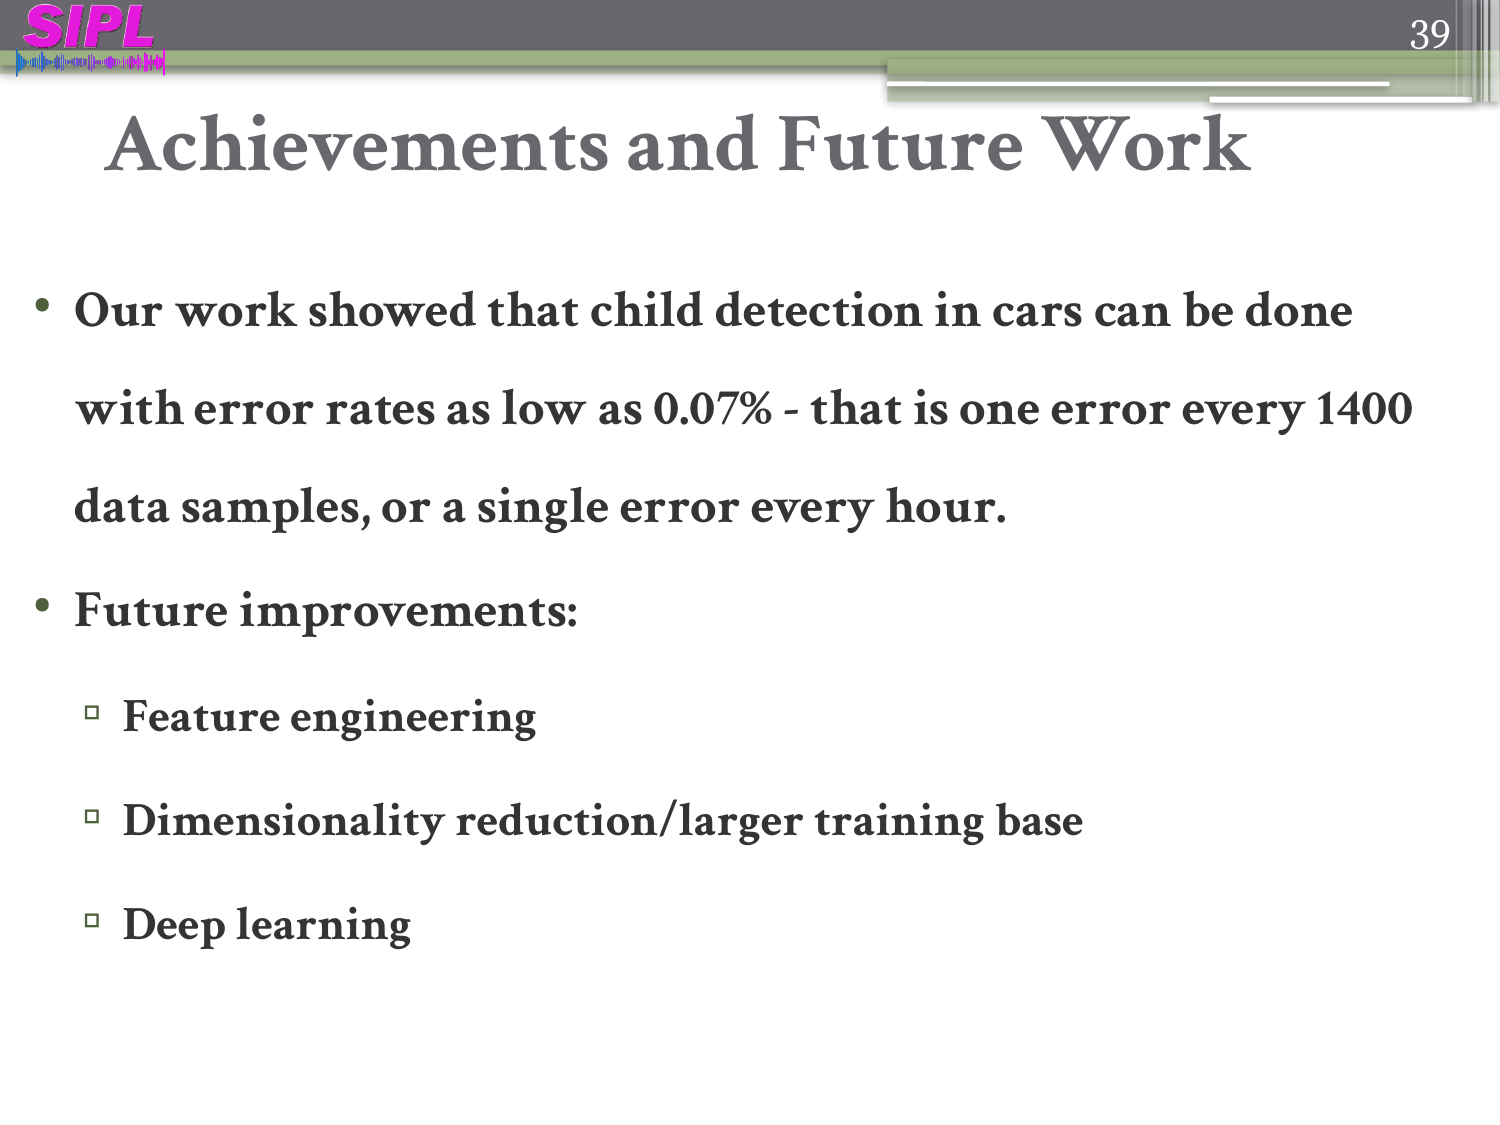

39
Achievements and Future Work
Our work showed that child detection in cars can be done with error rates as low as 0.07% - that is one error every 1400 data samples, or a single error every hour.
Future improvements:
Feature engineering
Dimensionality reduction/larger training base
Deep learning